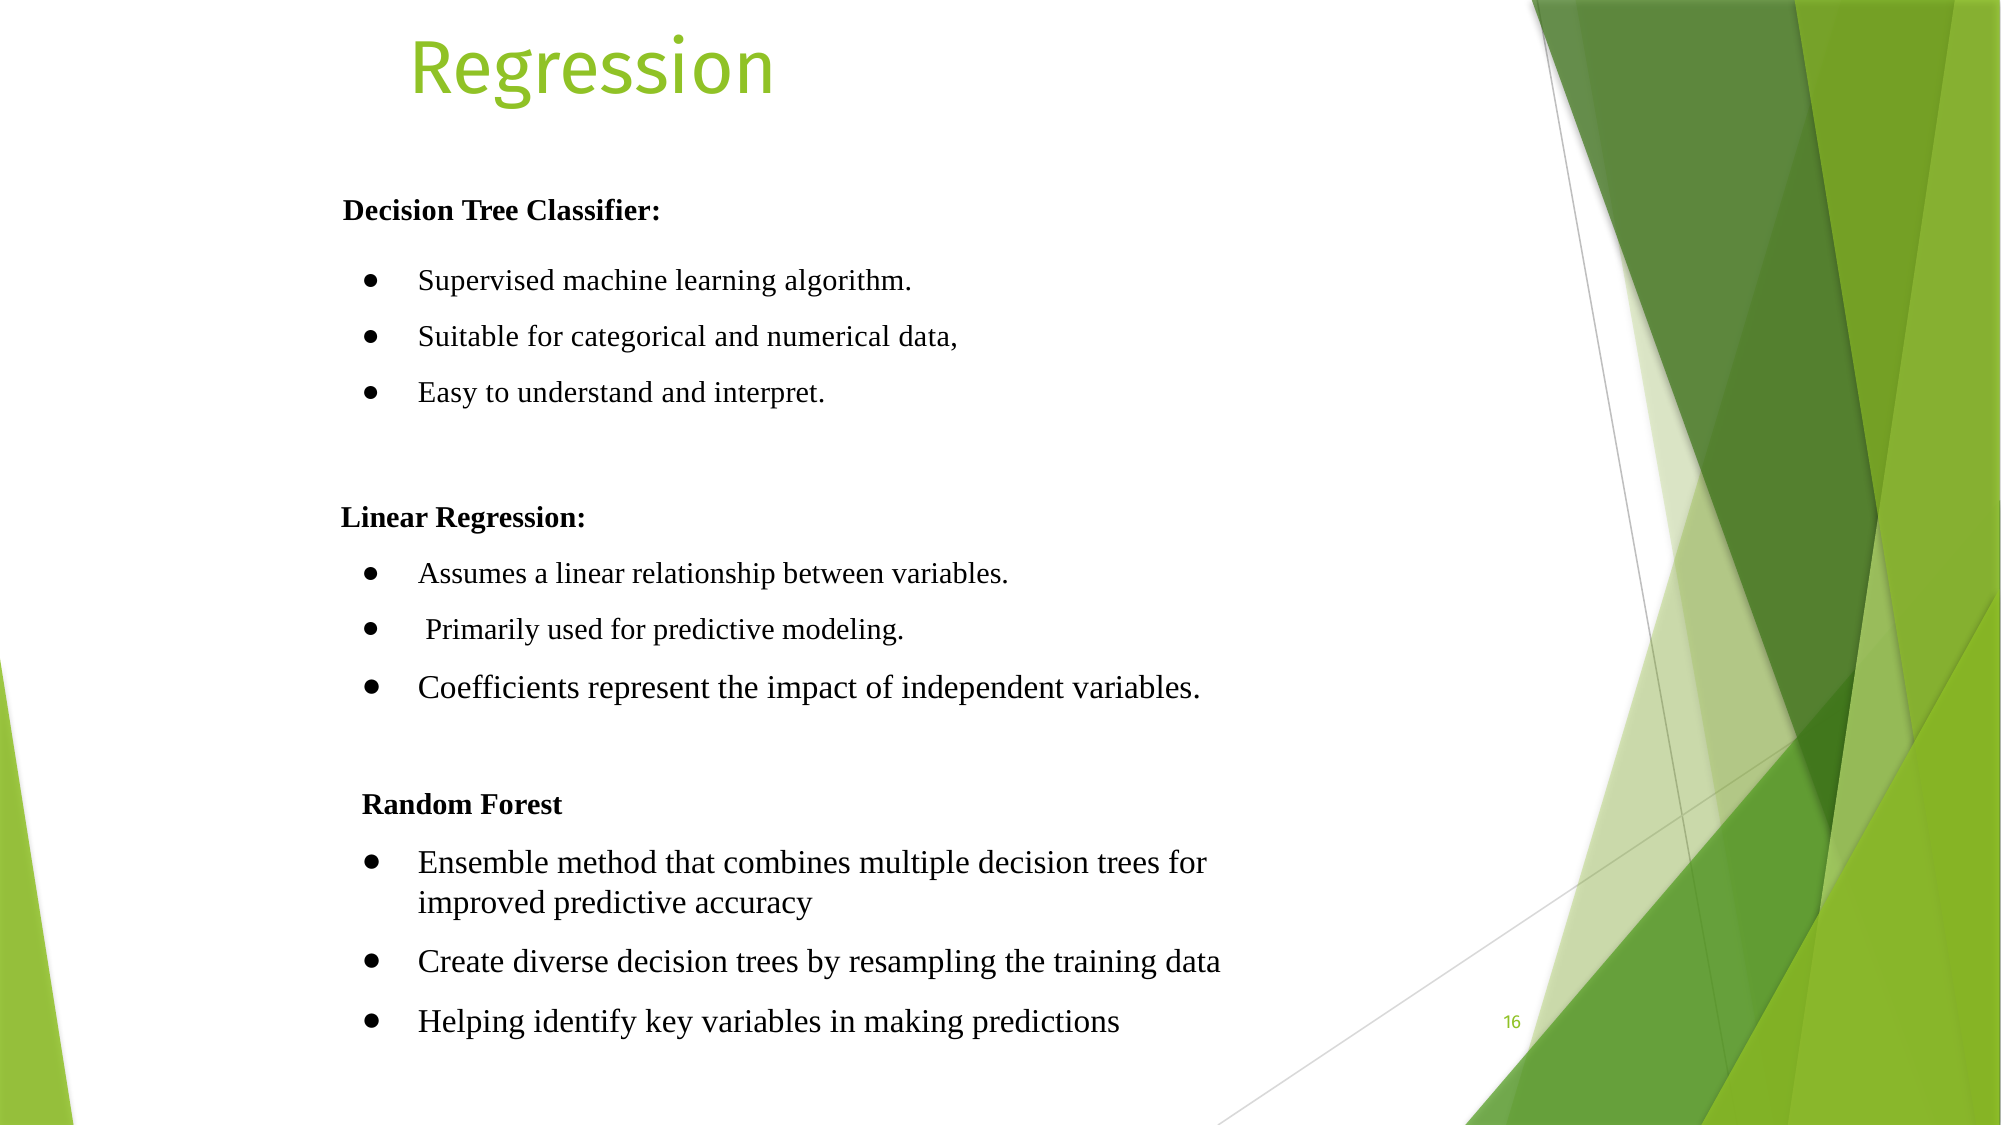

# Regression
Decision Tree Classifier:

Supervised machine learning algorithm.
Suitable for categorical and numerical data,
Easy to understand and interpret.

Linear Regression:
Assumes a linear relationship between variables.
 Primarily used for predictive modeling.
Coefficients represent the impact of independent variables.

Random Forest
Ensemble method that combines multiple decision trees for improved predictive accuracy
Create diverse decision trees by resampling the training data
Helping identify key variables in making predictions

16